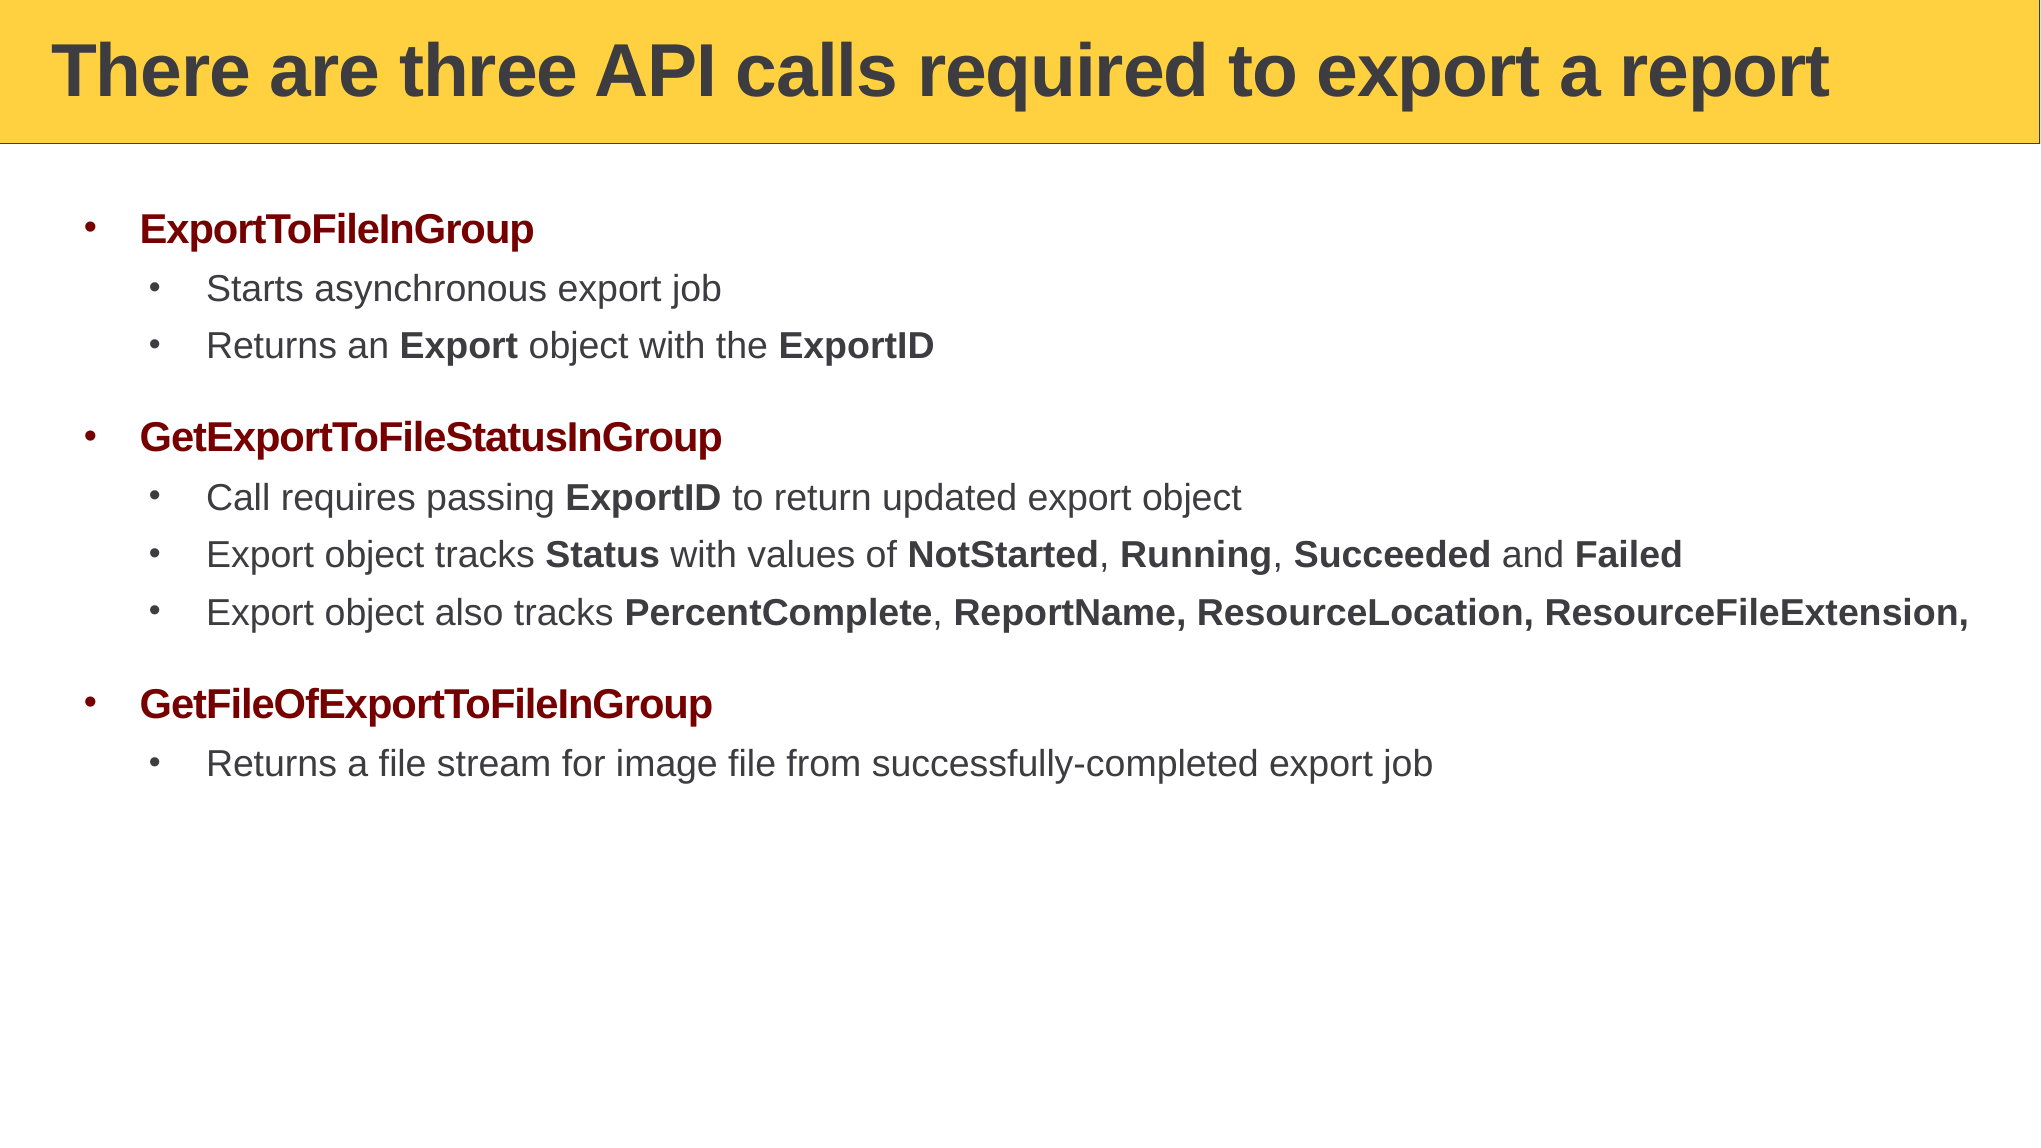

# There are three API calls required to export a report
ExportToFileInGroup
Starts asynchronous export job
Returns an Export object with the ExportID
GetExportToFileStatusInGroup
Call requires passing ExportID to return updated export object
Export object tracks Status with values of NotStarted, Running, Succeeded and Failed
Export object also tracks PercentComplete, ReportName, ResourceLocation, ResourceFileExtension,
GetFileOfExportToFileInGroup
Returns a file stream for image file from successfully-completed export job